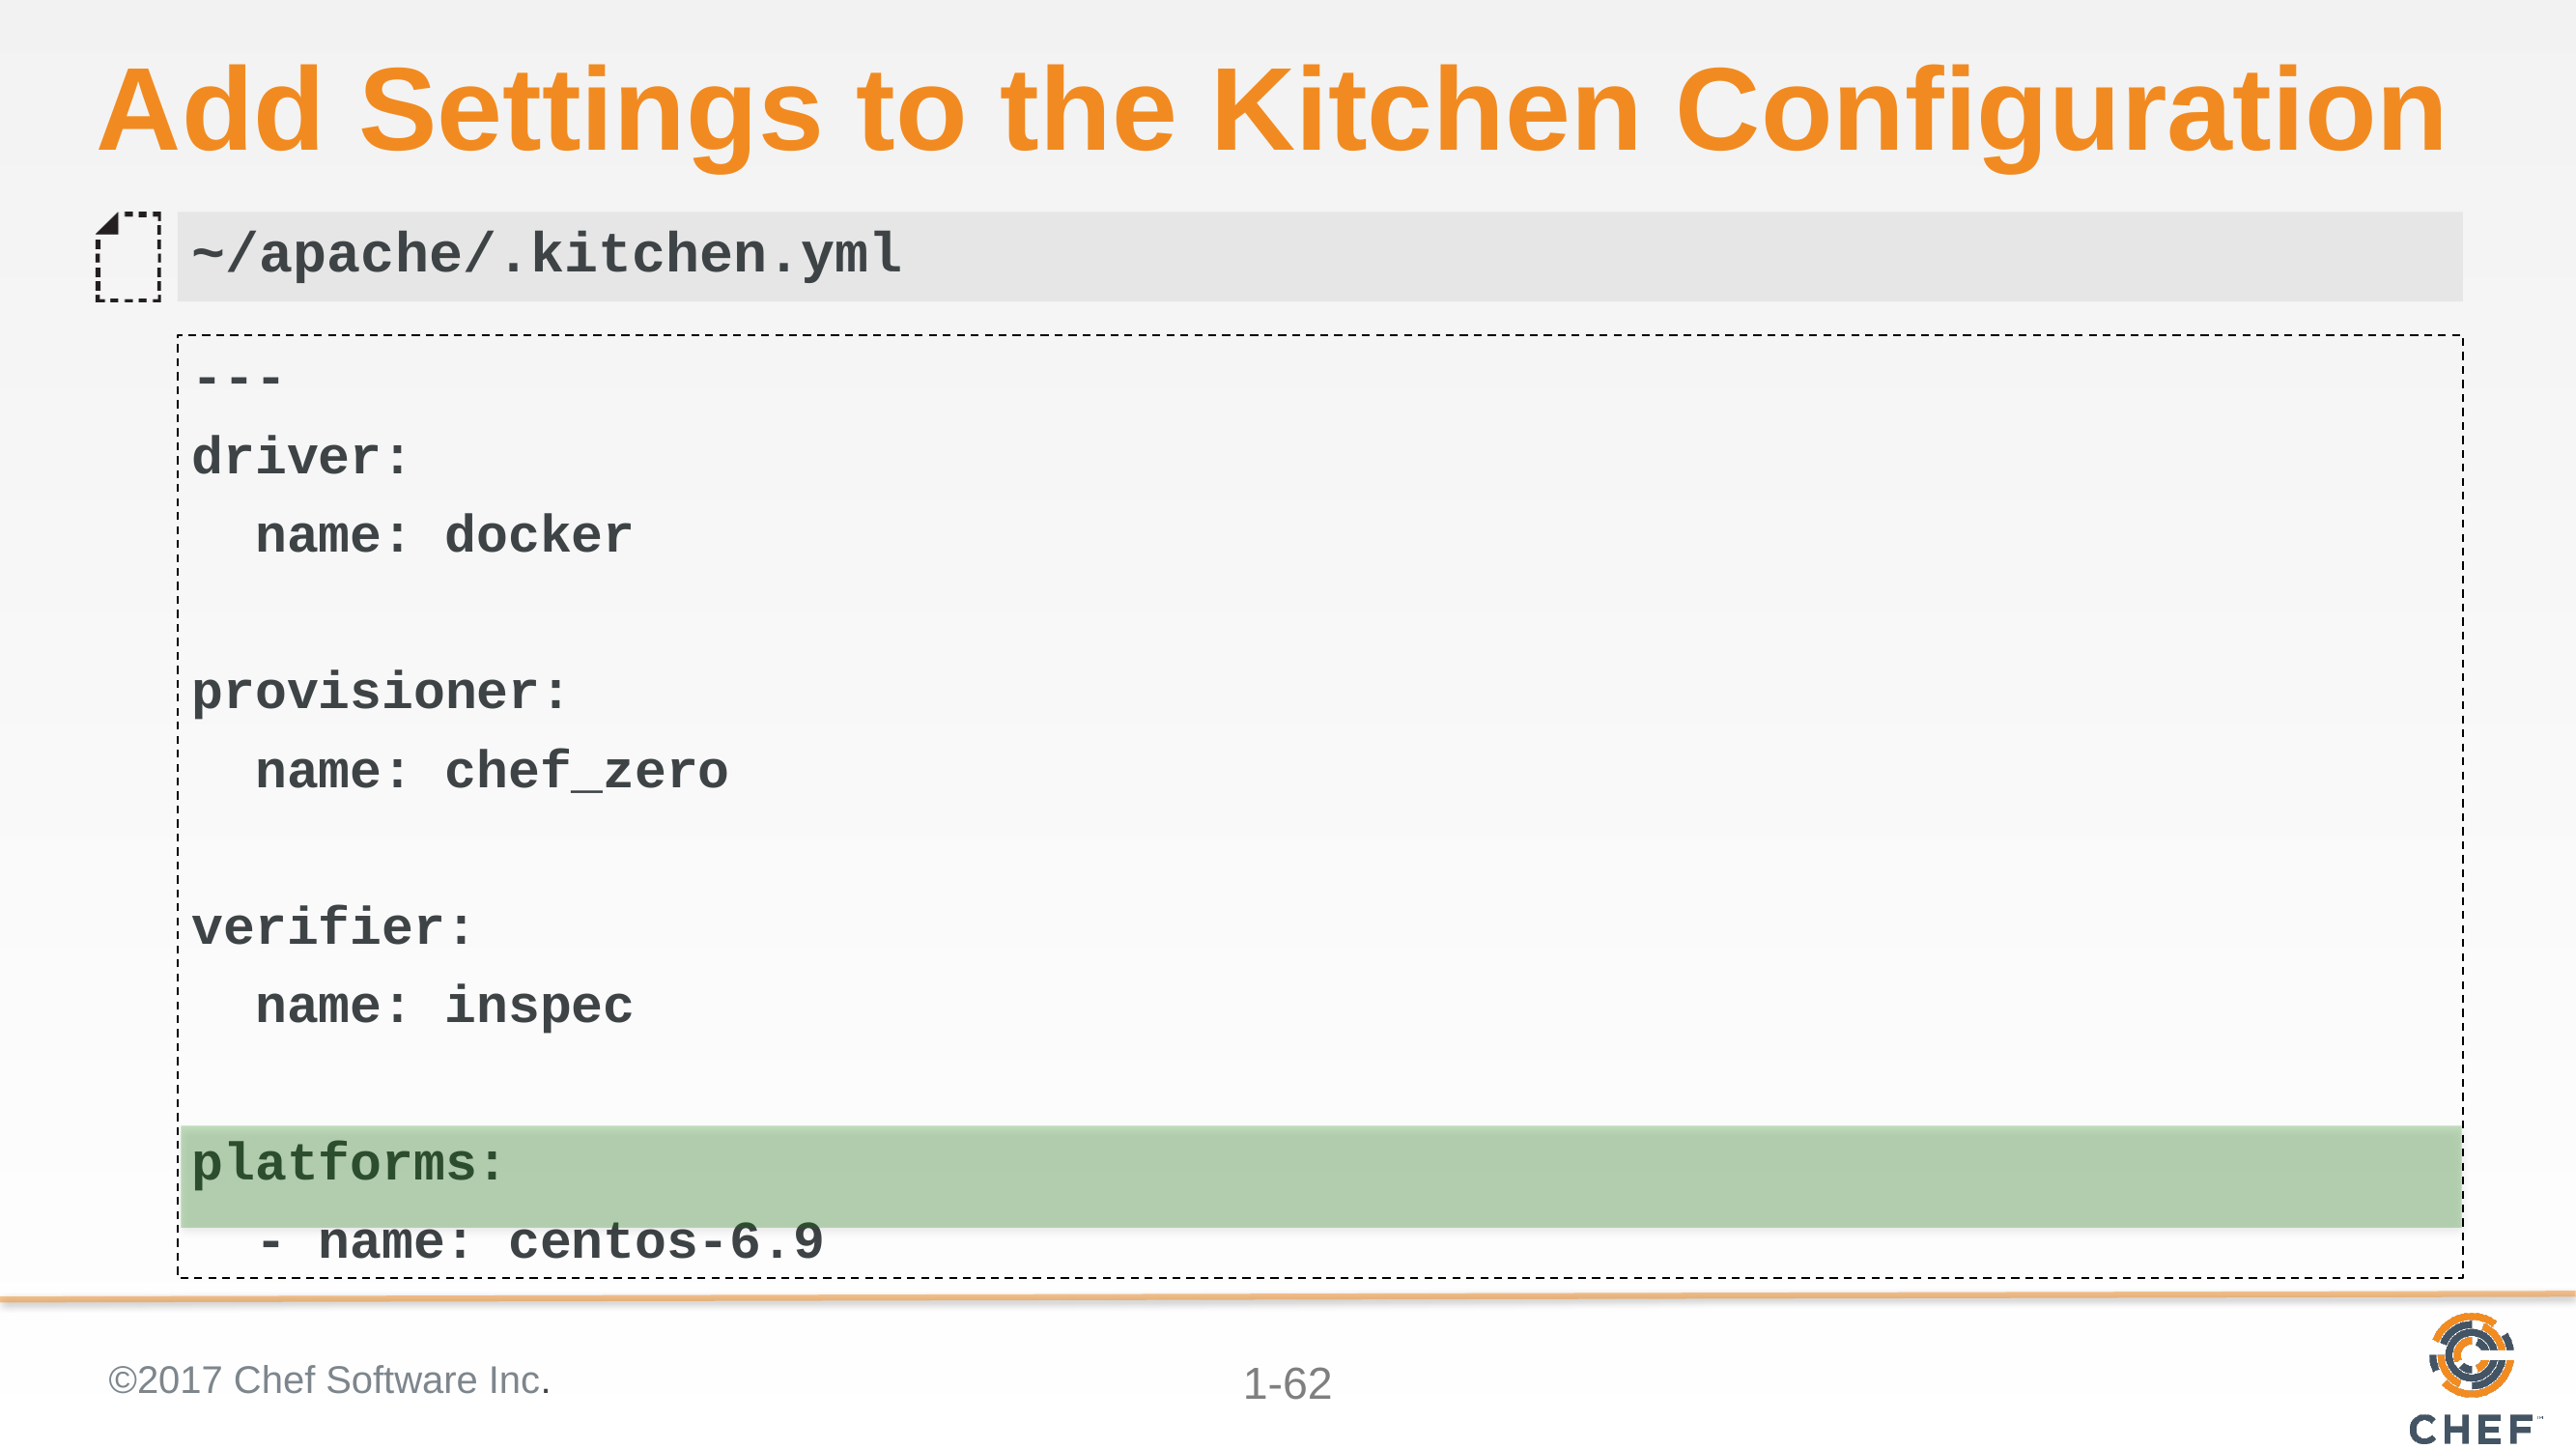

# Add Settings to the Kitchen Configuration
~/apache/.kitchen.yml
---
driver:
  name: docker

provisioner:
  name: chef_zero

verifier:
  name: inspec

platforms:
  - name: centos-6.9